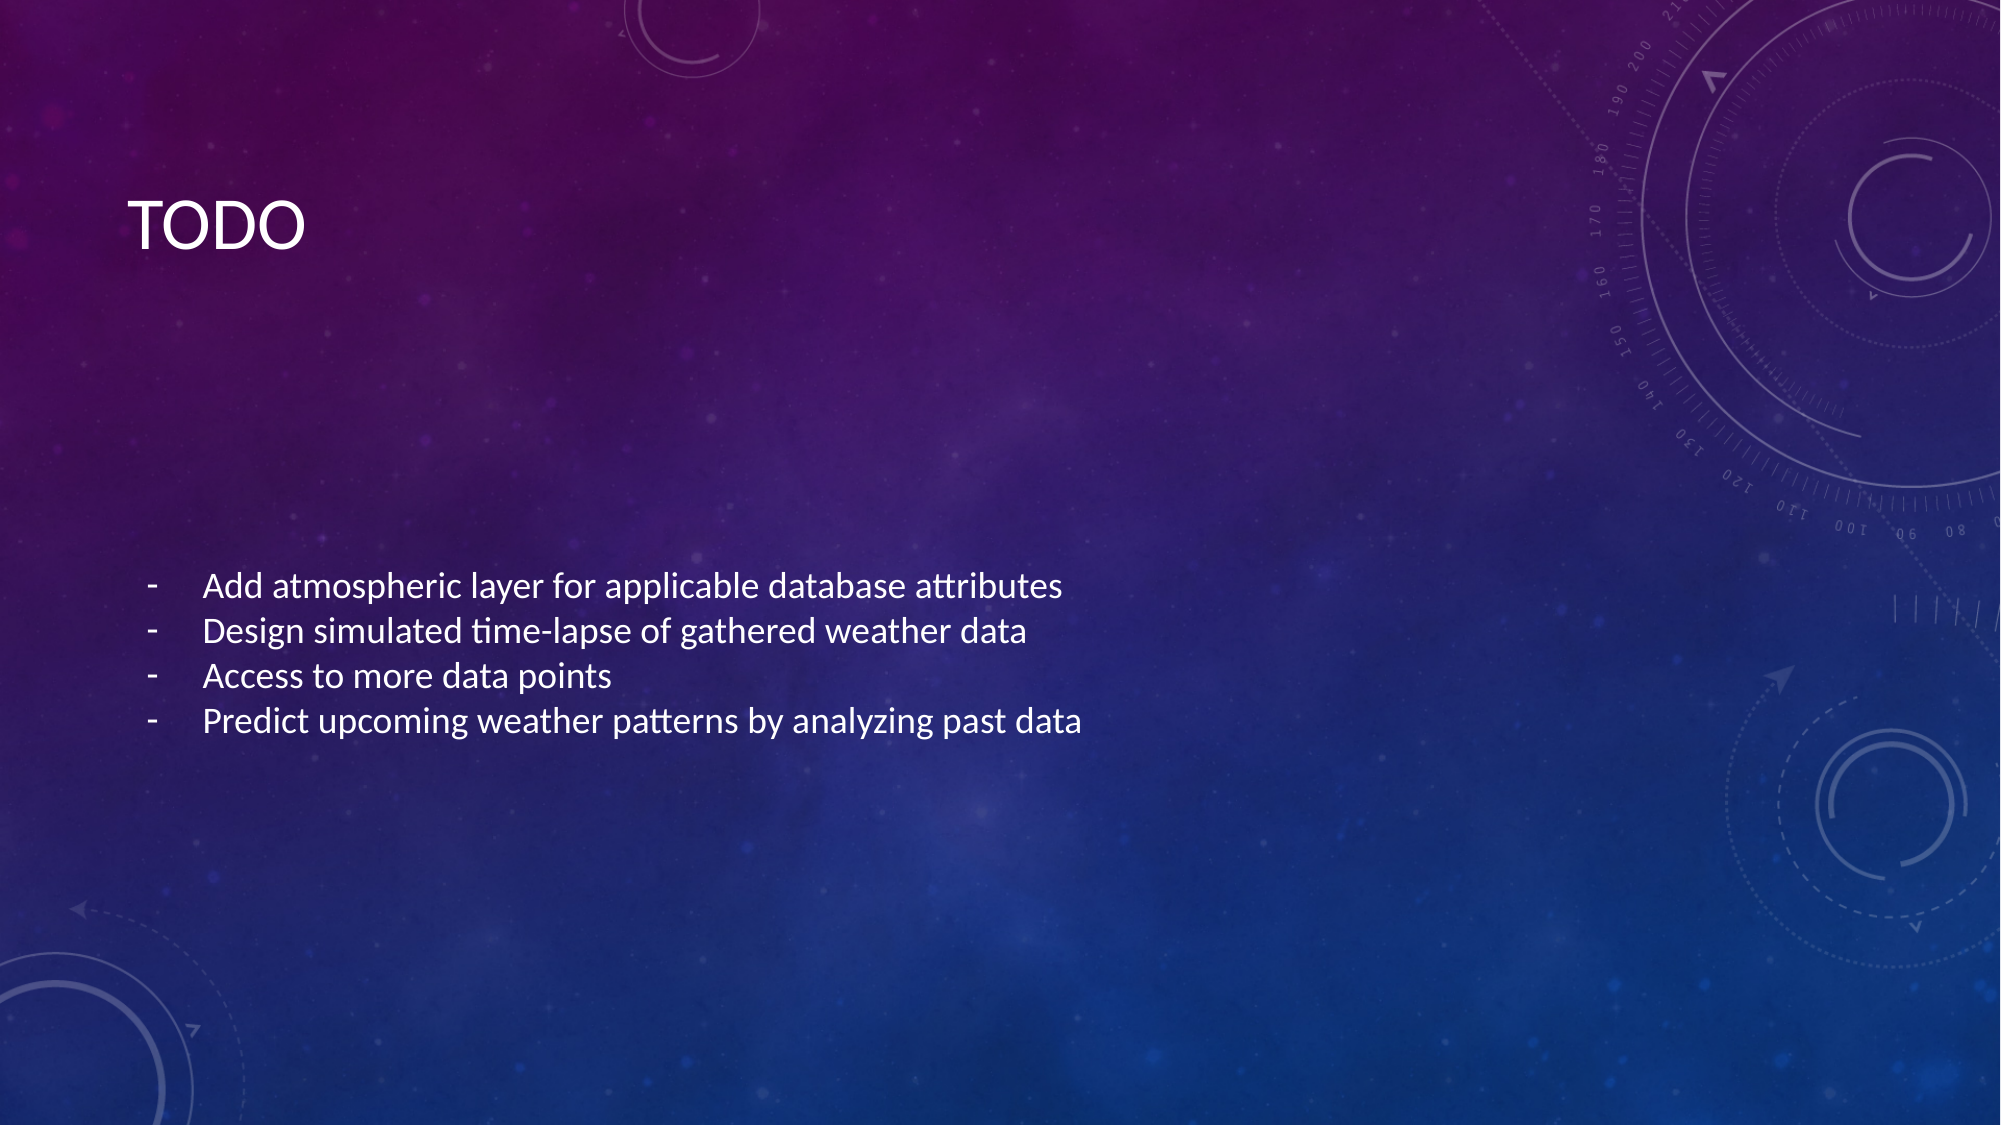

# TODO
Add atmospheric layer for applicable database attributes
Design simulated time-lapse of gathered weather data
Access to more data points
Predict upcoming weather patterns by analyzing past data